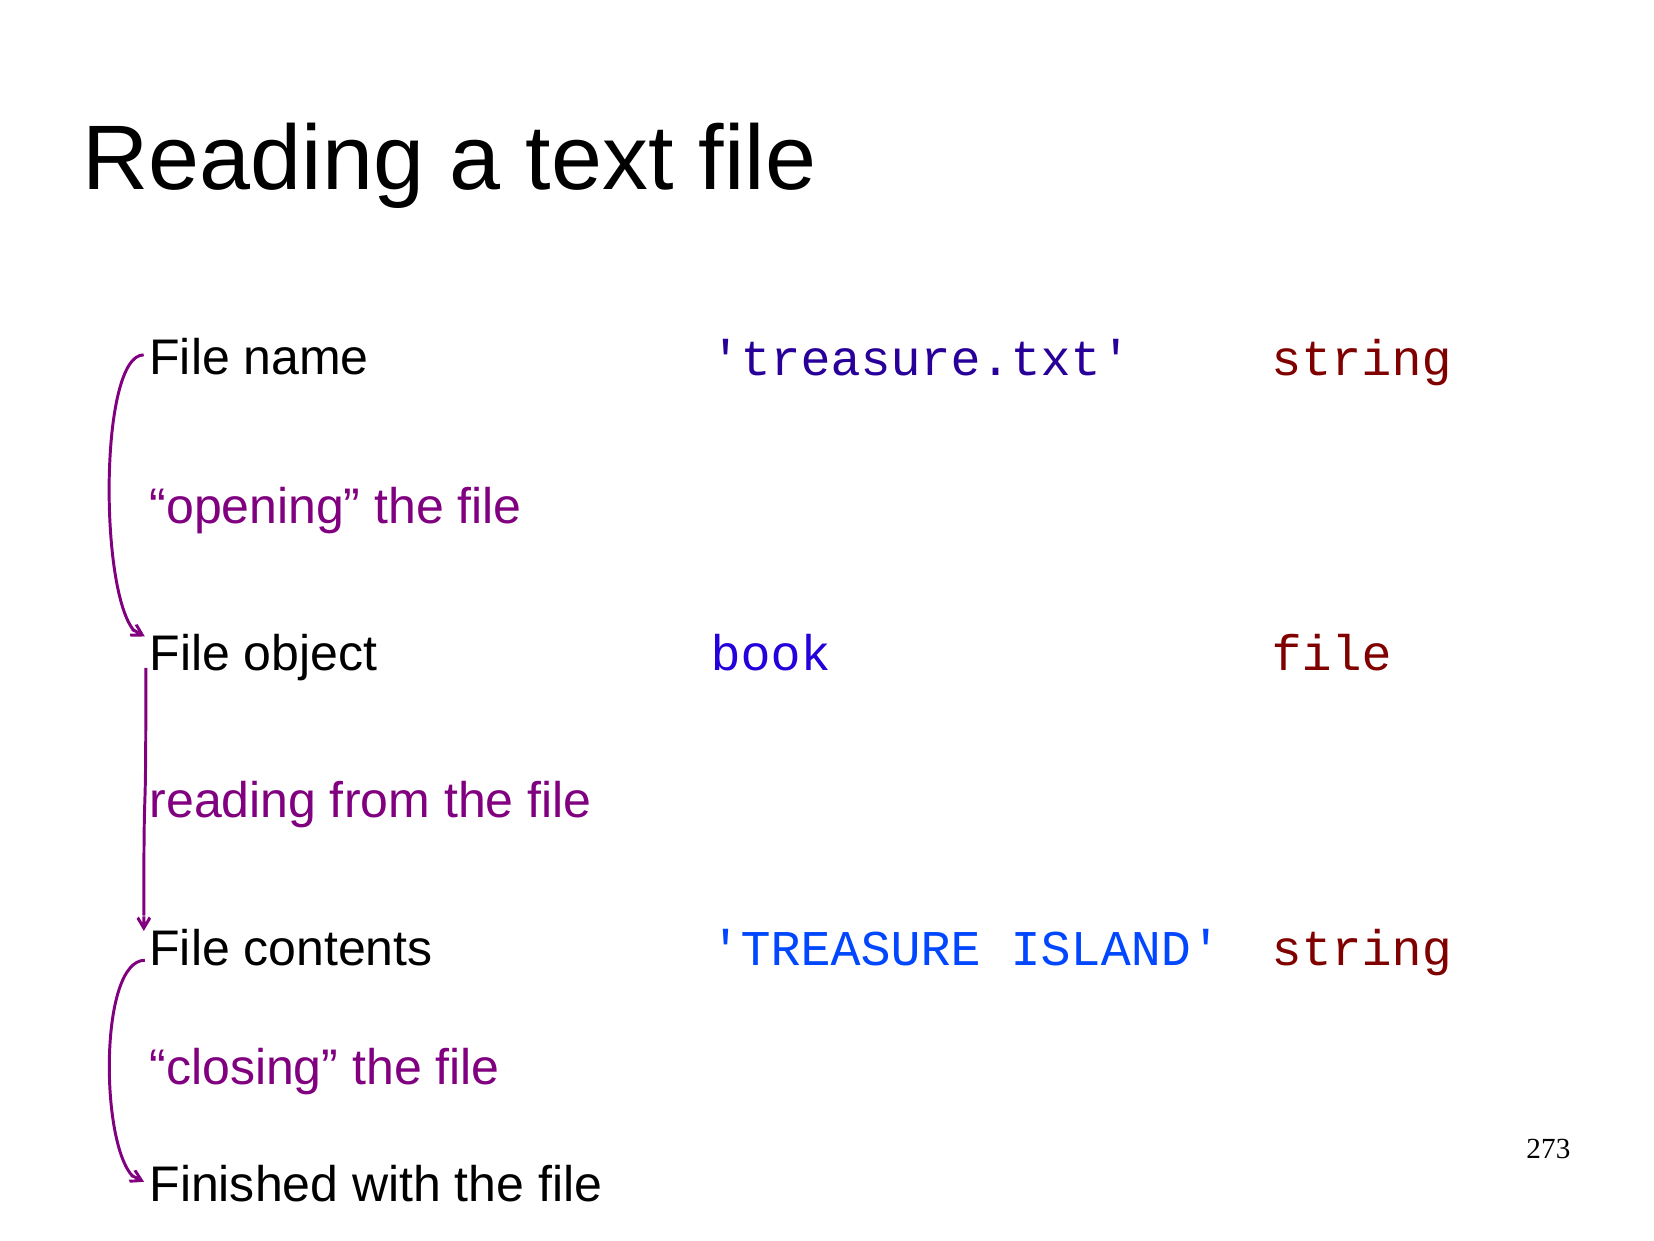

Reading a text file
File name
'treasure.txt'
string
“opening” the file
File object
book
file
reading from the file
File contents
'TREASURE ISLAND'
string
“closing” the file
273
Finished with the file